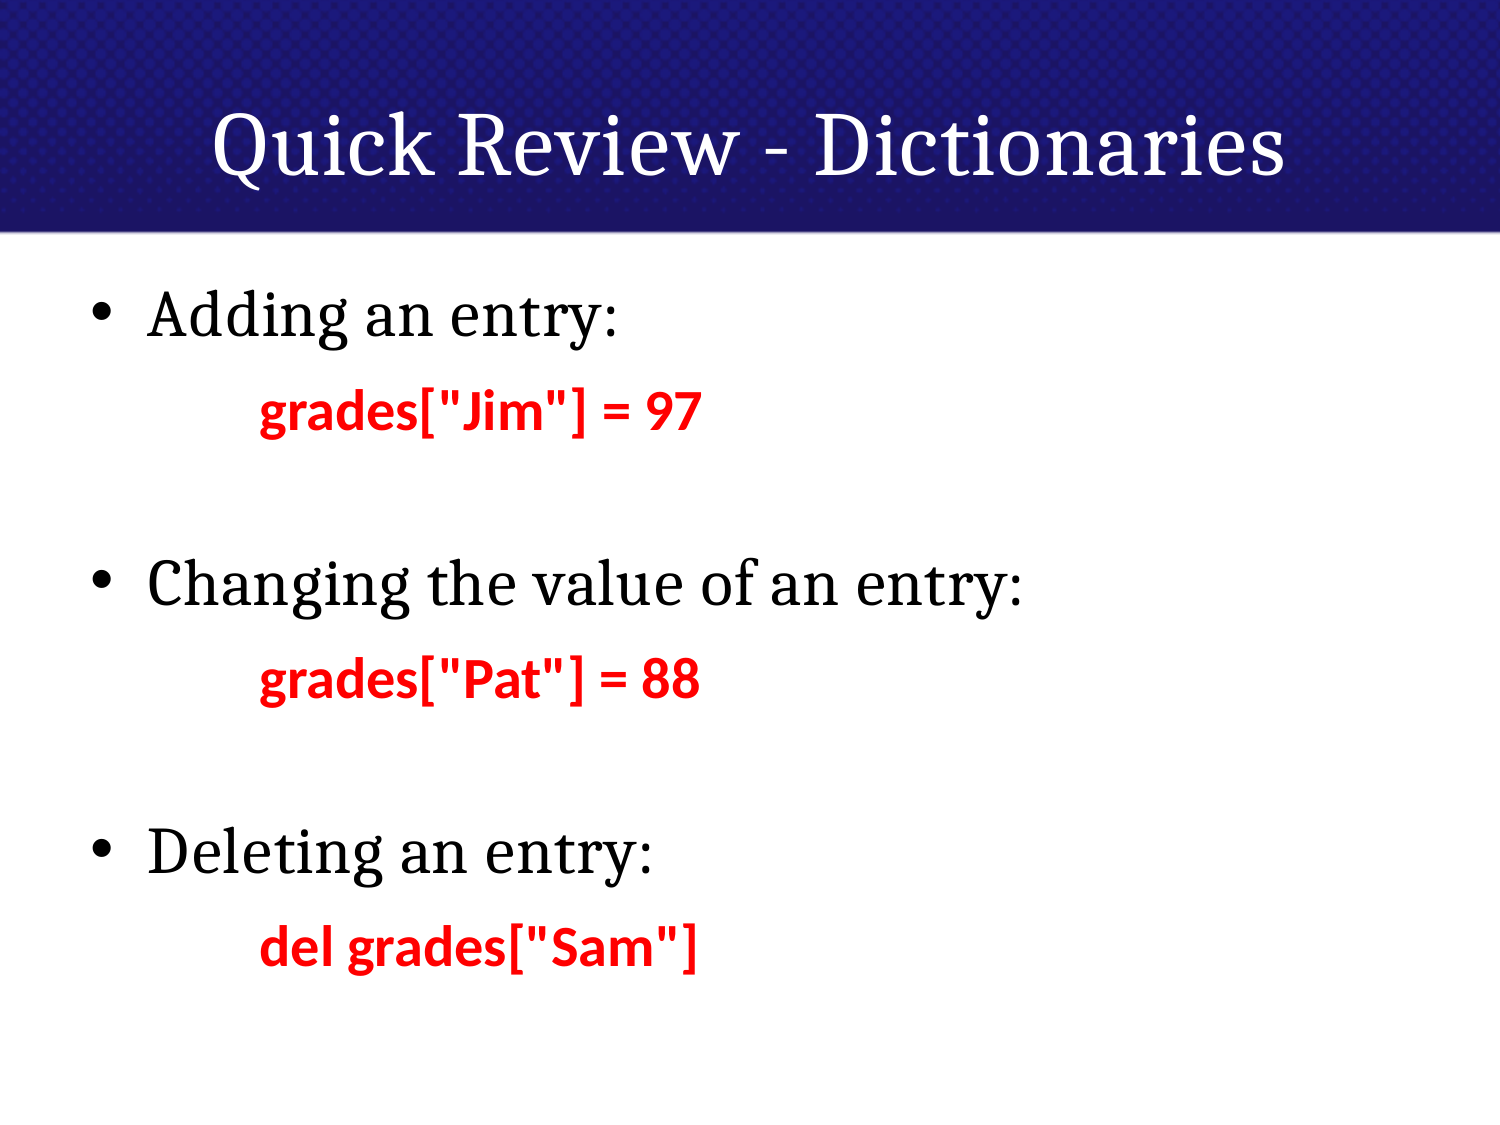

# Quick Review - Dictionaries
Adding an entry:
	grades["Jim"] = 97

Changing the value of an entry:
	grades["Pat"] = 88

Deleting an entry:
	del grades["Sam"]